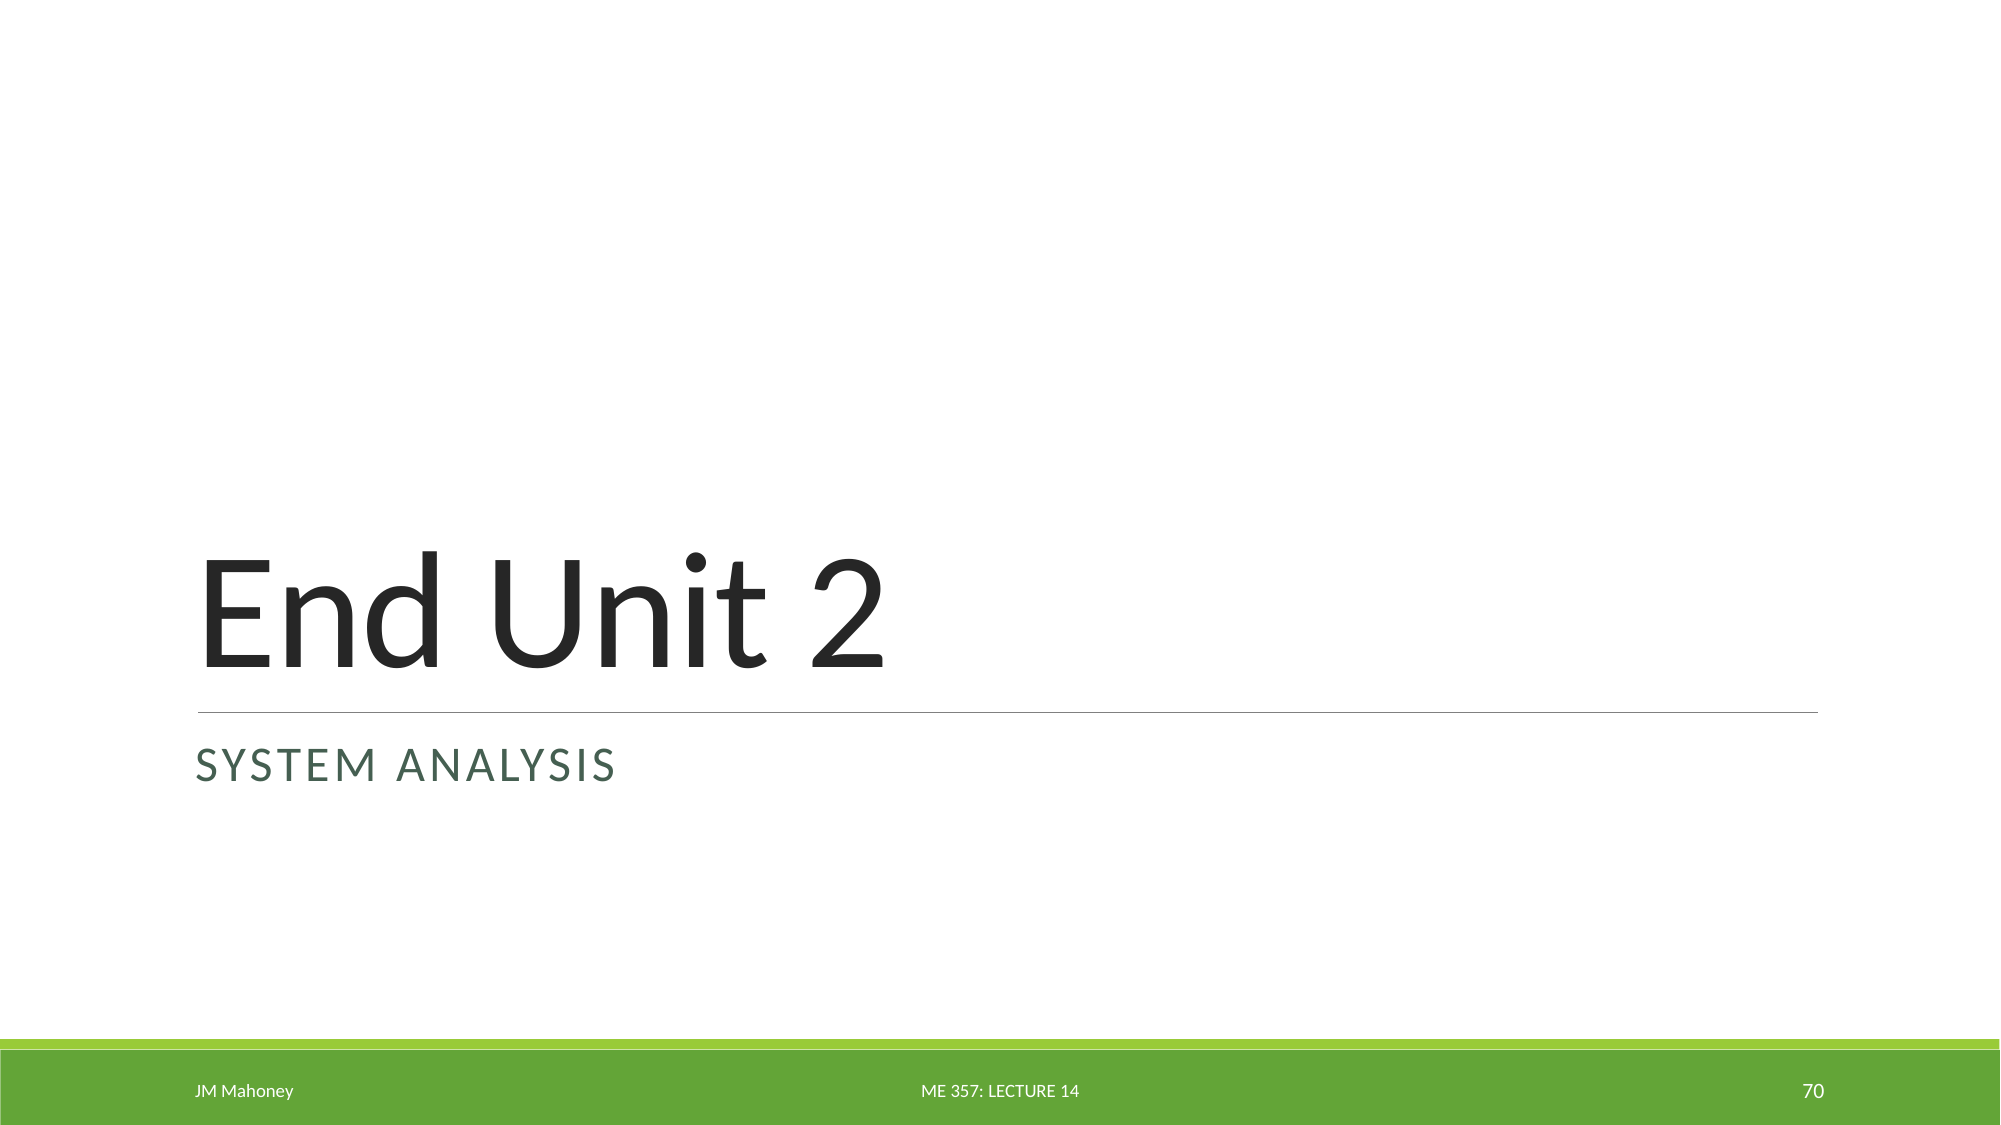

# End Unit 2
System Analysis
JM Mahoney
ME 357: Lecture 14
70